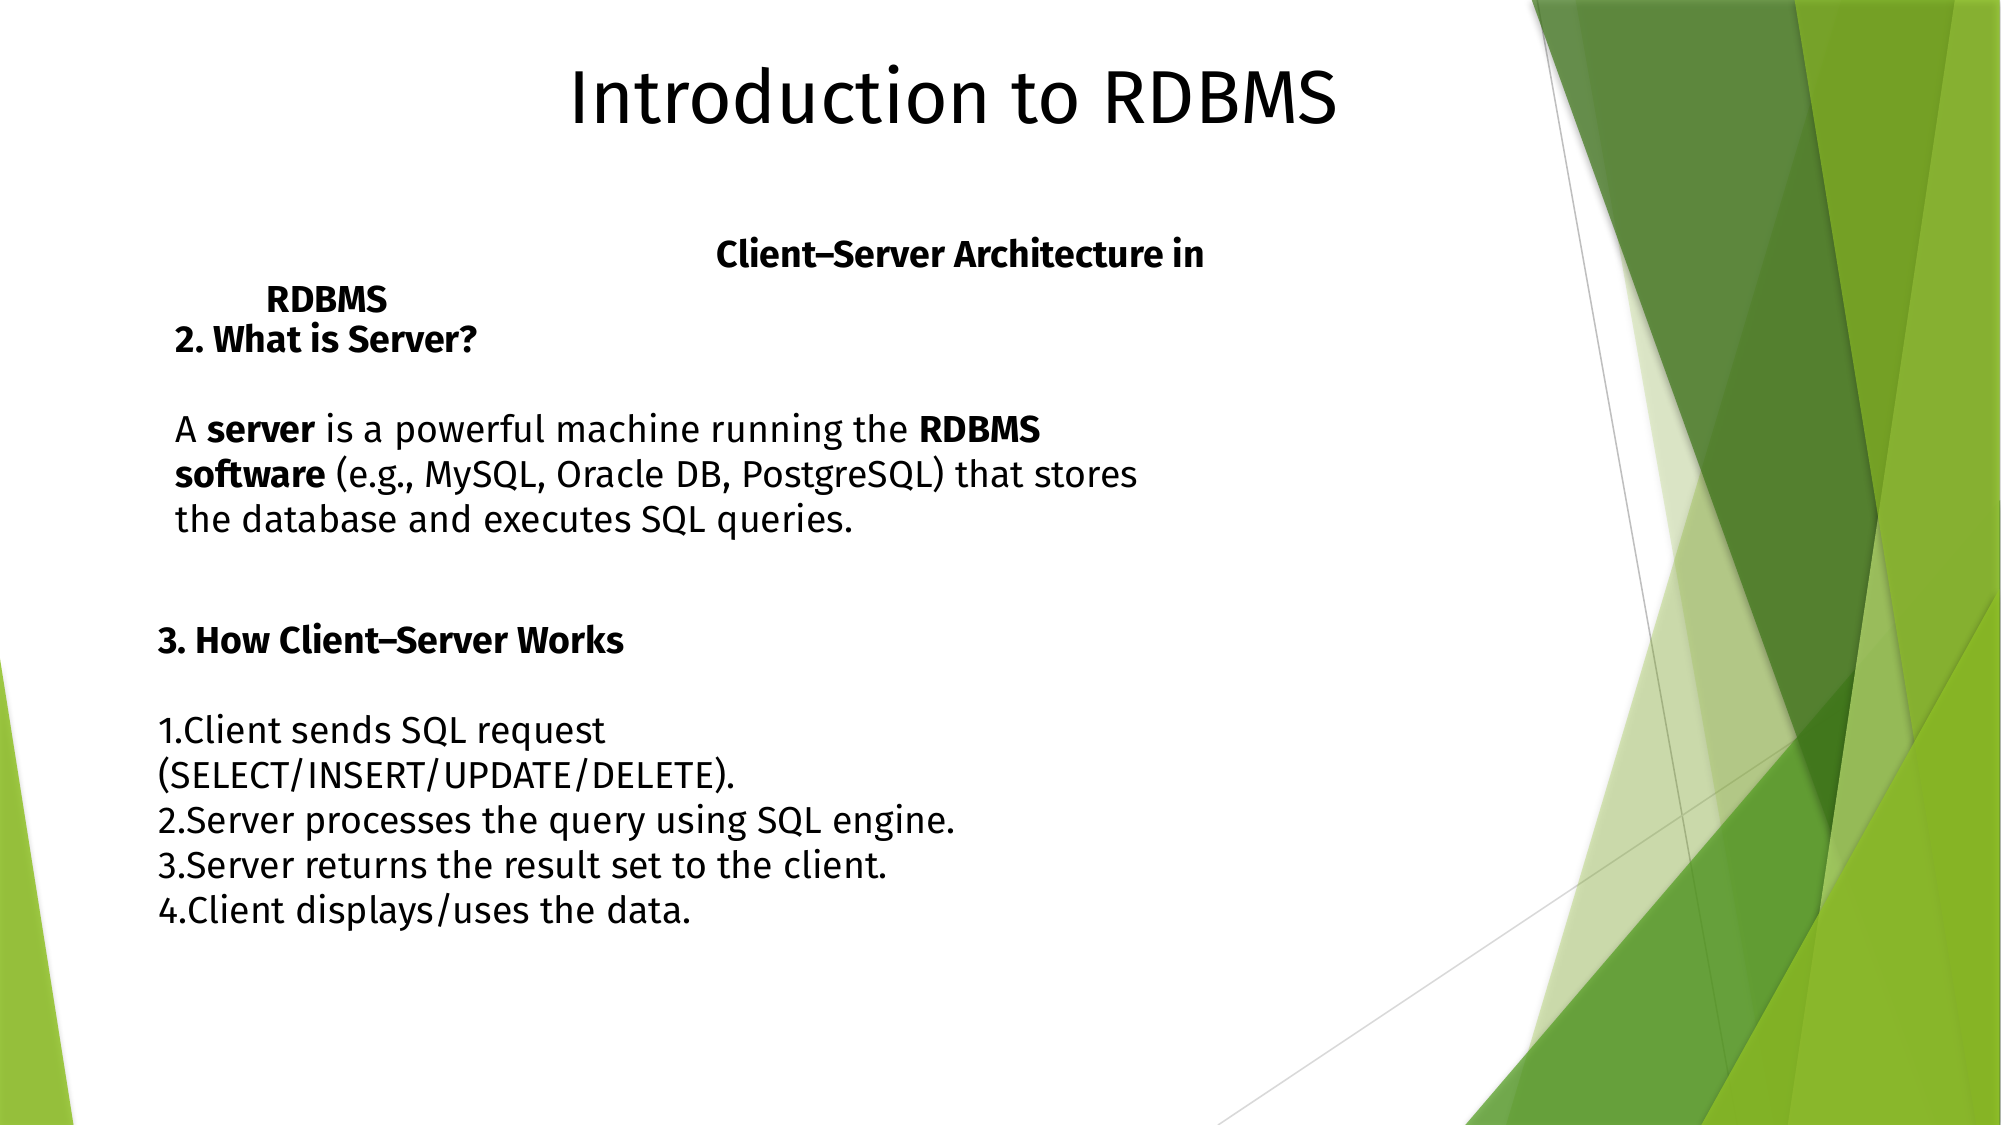

# Introduction to RDBMS
			Client–Server Architecture in RDBMS
2. What is Server?

A server is a powerful machine running the RDBMS software (e.g., MySQL, Oracle DB, PostgreSQL) that stores the database and executes SQL queries.
3. How Client–Server Works
Client sends SQL request (SELECT/INSERT/UPDATE/DELETE).
Server processes the query using SQL engine.
Server returns the result set to the client.
Client displays/uses the data.